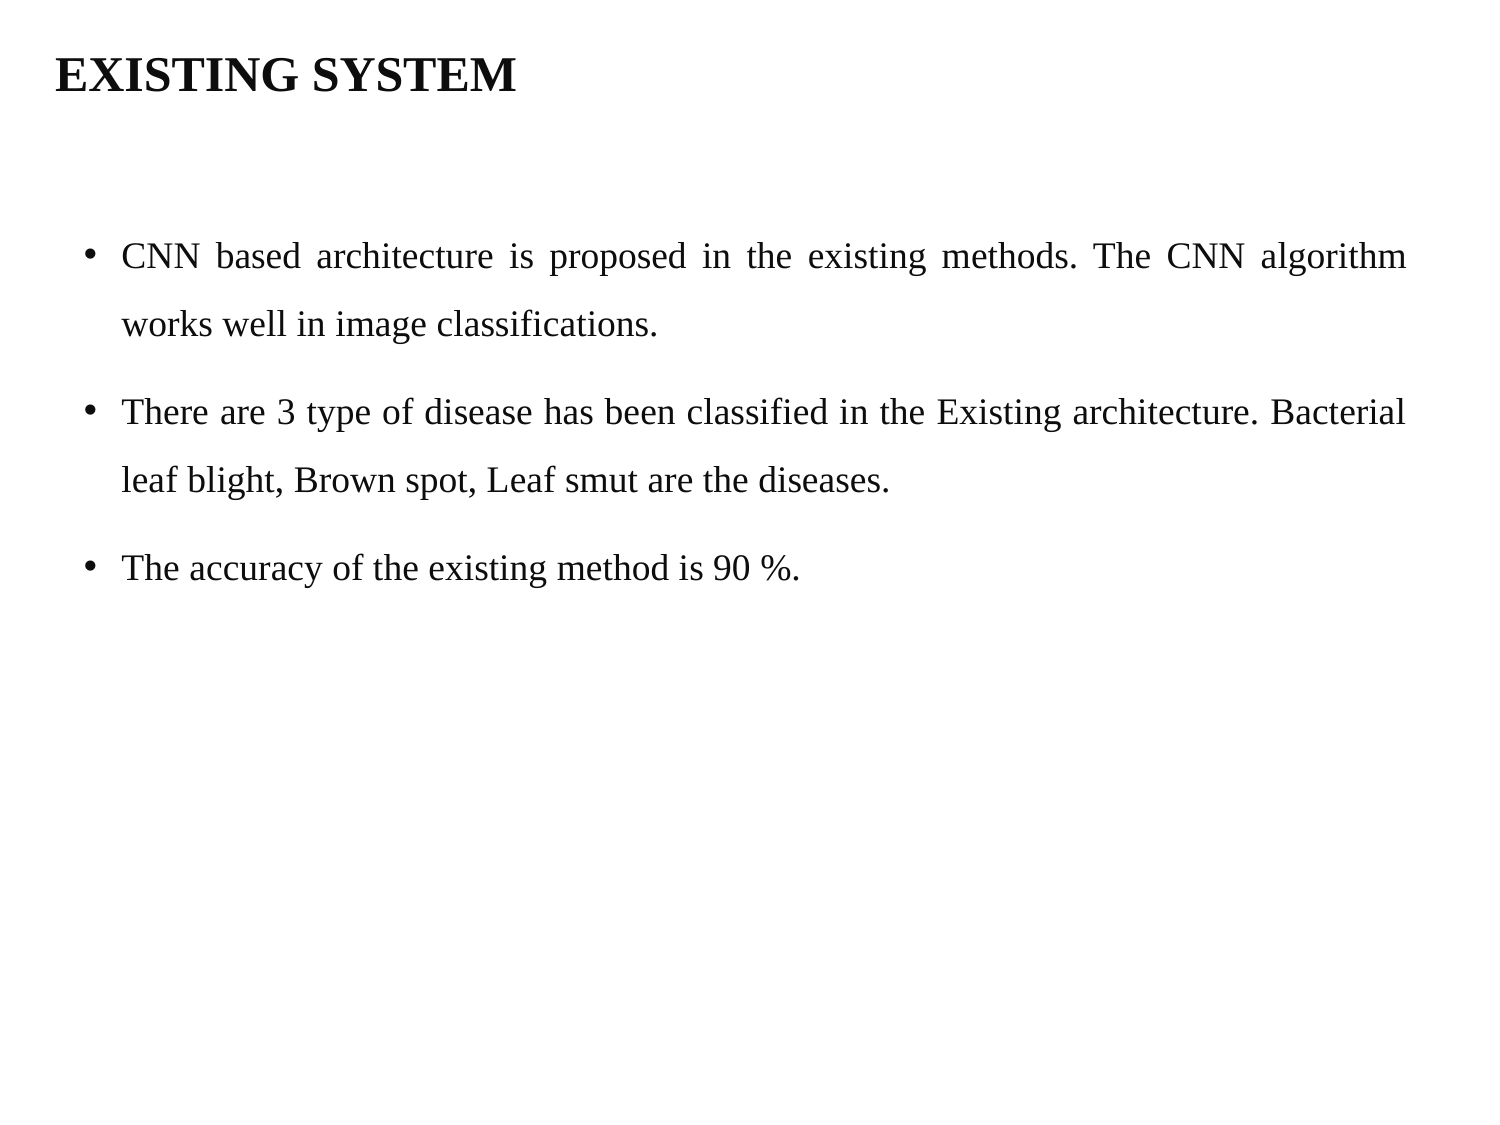

# EXISTING SYSTEM
CNN based architecture is proposed in the existing methods. The CNN algorithm works well in image classifications.
There are 3 type of disease has been classified in the Existing architecture. Bacterial leaf blight, Brown spot, Leaf smut are the diseases.
The accuracy of the existing method is 90 %.